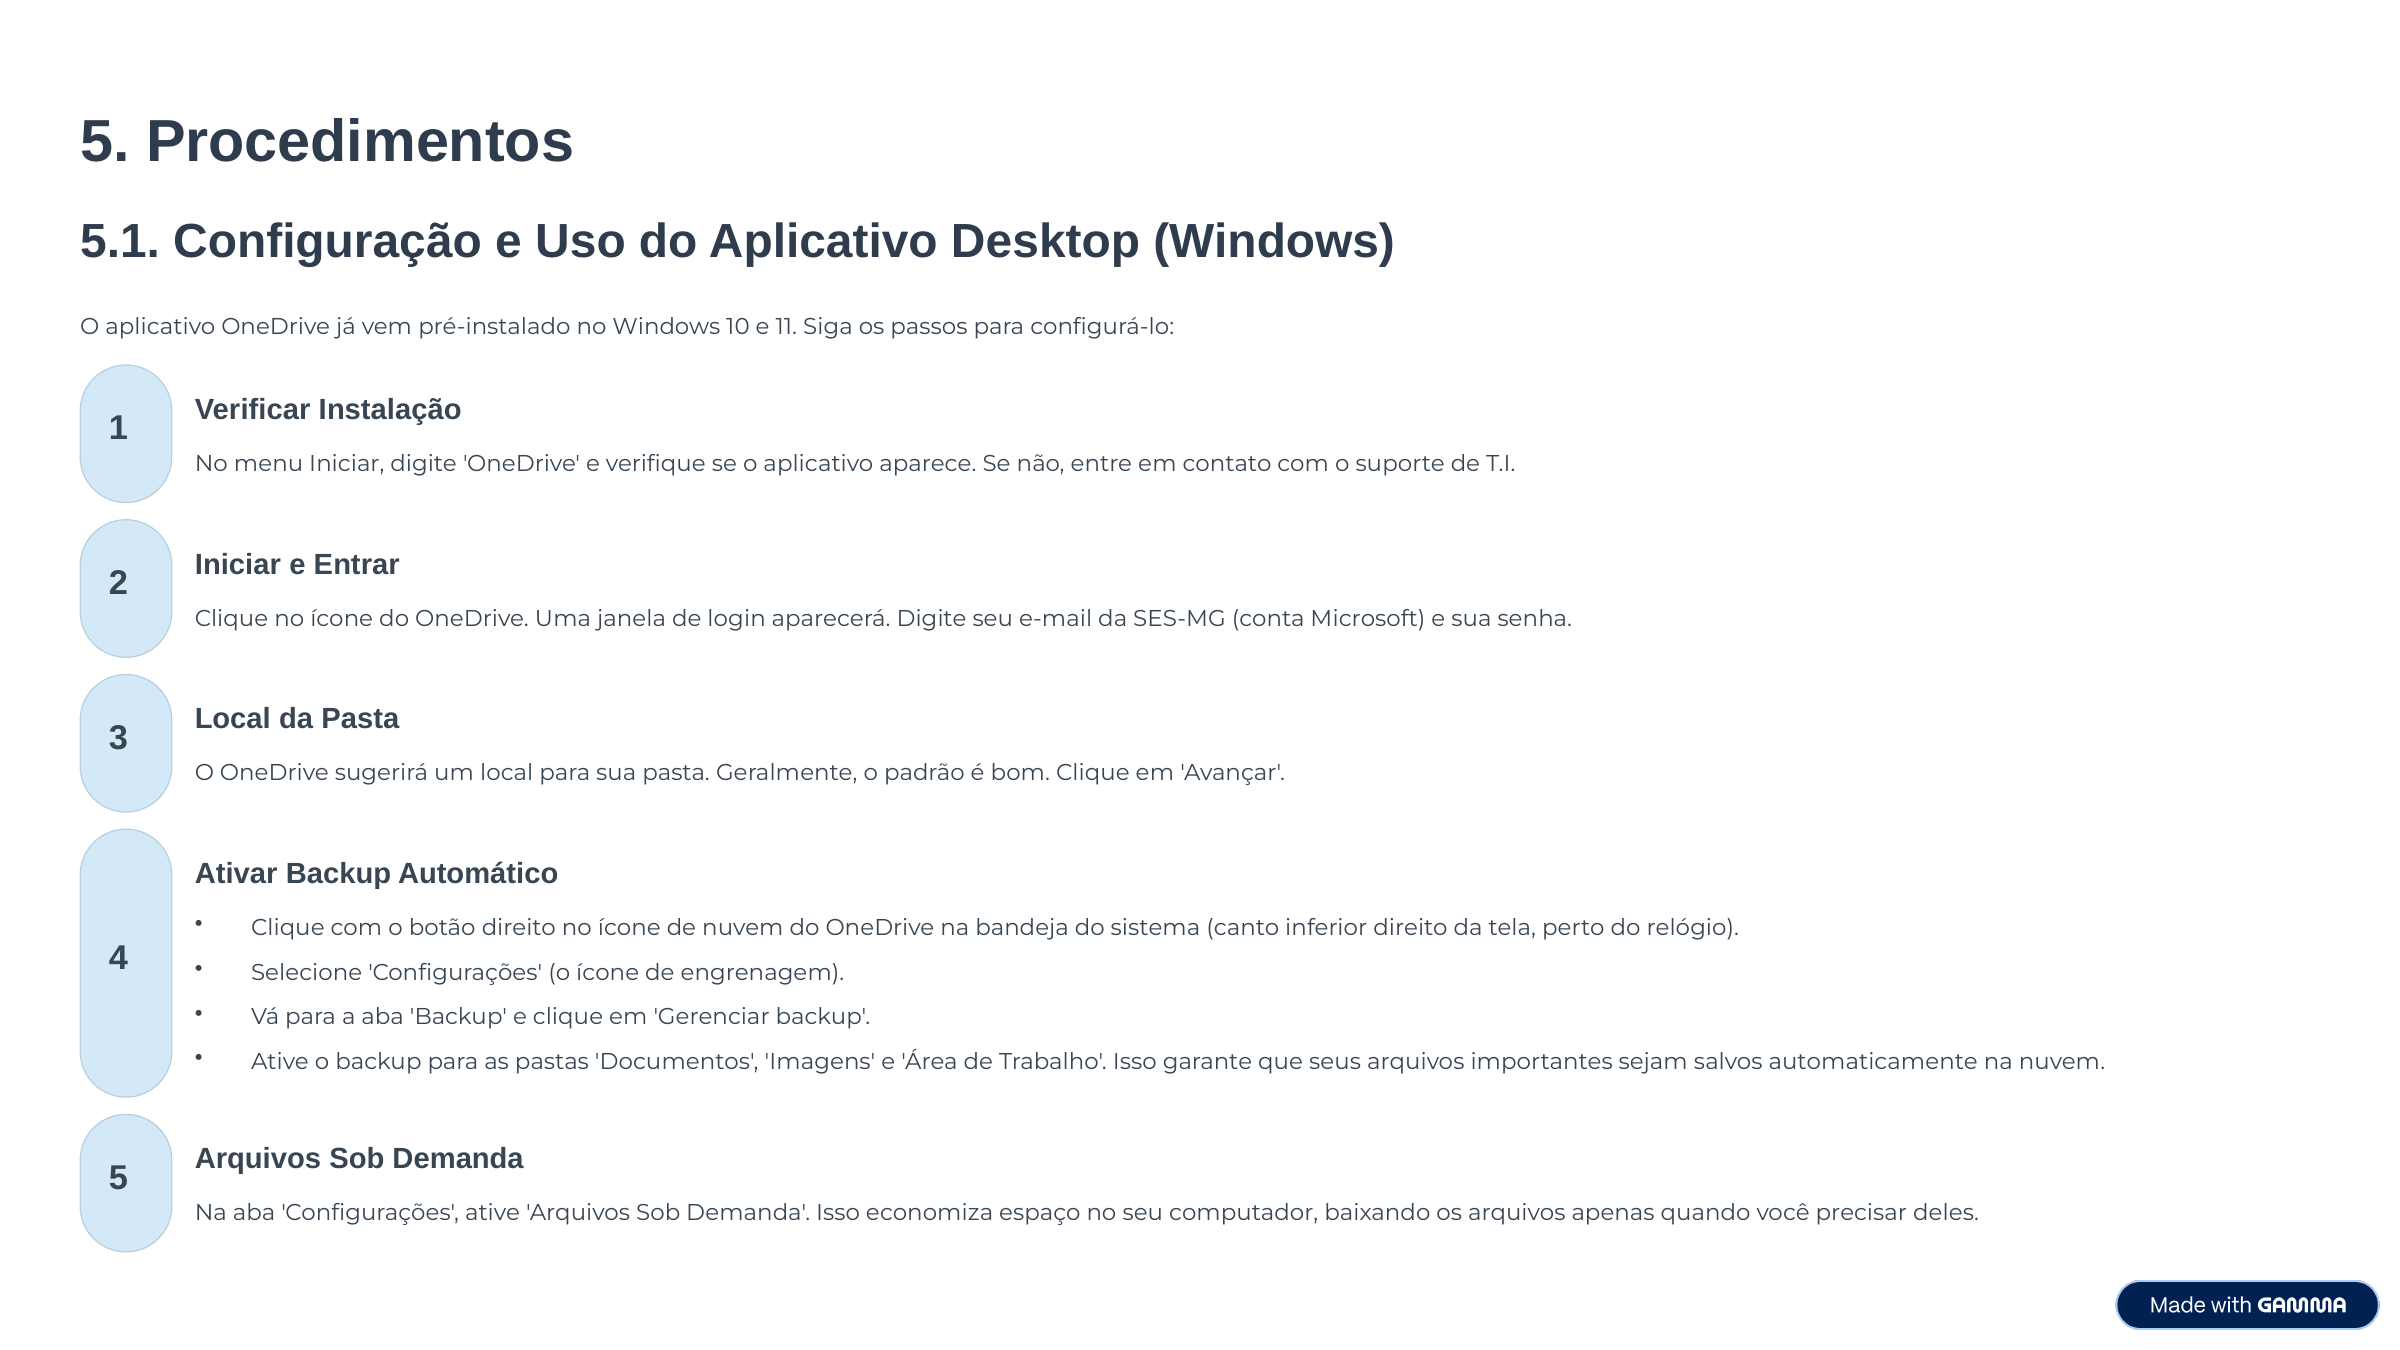

5. Procedimentos
5.1. Configuração e Uso do Aplicativo Desktop (Windows)
O aplicativo OneDrive já vem pré-instalado no Windows 10 e 11. Siga os passos para configurá-lo:

Verificar Instalação
1
No menu Iniciar, digite 'OneDrive' e verifique se o aplicativo aparece. Se não, entre em contato com o suporte de T.I.

Iniciar e Entrar
2
Clique no ícone do OneDrive. Uma janela de login aparecerá. Digite seu e-mail da SES-MG (conta Microsoft) e sua senha.

Local da Pasta
3
O OneDrive sugerirá um local para sua pasta. Geralmente, o padrão é bom. Clique em 'Avançar'.

Ativar Backup Automático
Clique com o botão direito no ícone de nuvem do OneDrive na bandeja do sistema (canto inferior direito da tela, perto do relógio).
4
Selecione 'Configurações' (o ícone de engrenagem).
Vá para a aba 'Backup' e clique em 'Gerenciar backup'.
Ative o backup para as pastas 'Documentos', 'Imagens' e 'Área de Trabalho'. Isso garante que seus arquivos importantes sejam salvos automaticamente na nuvem.

Arquivos Sob Demanda
5
Na aba 'Configurações', ative 'Arquivos Sob Demanda'. Isso economiza espaço no seu computador, baixando os arquivos apenas quando você precisar deles.